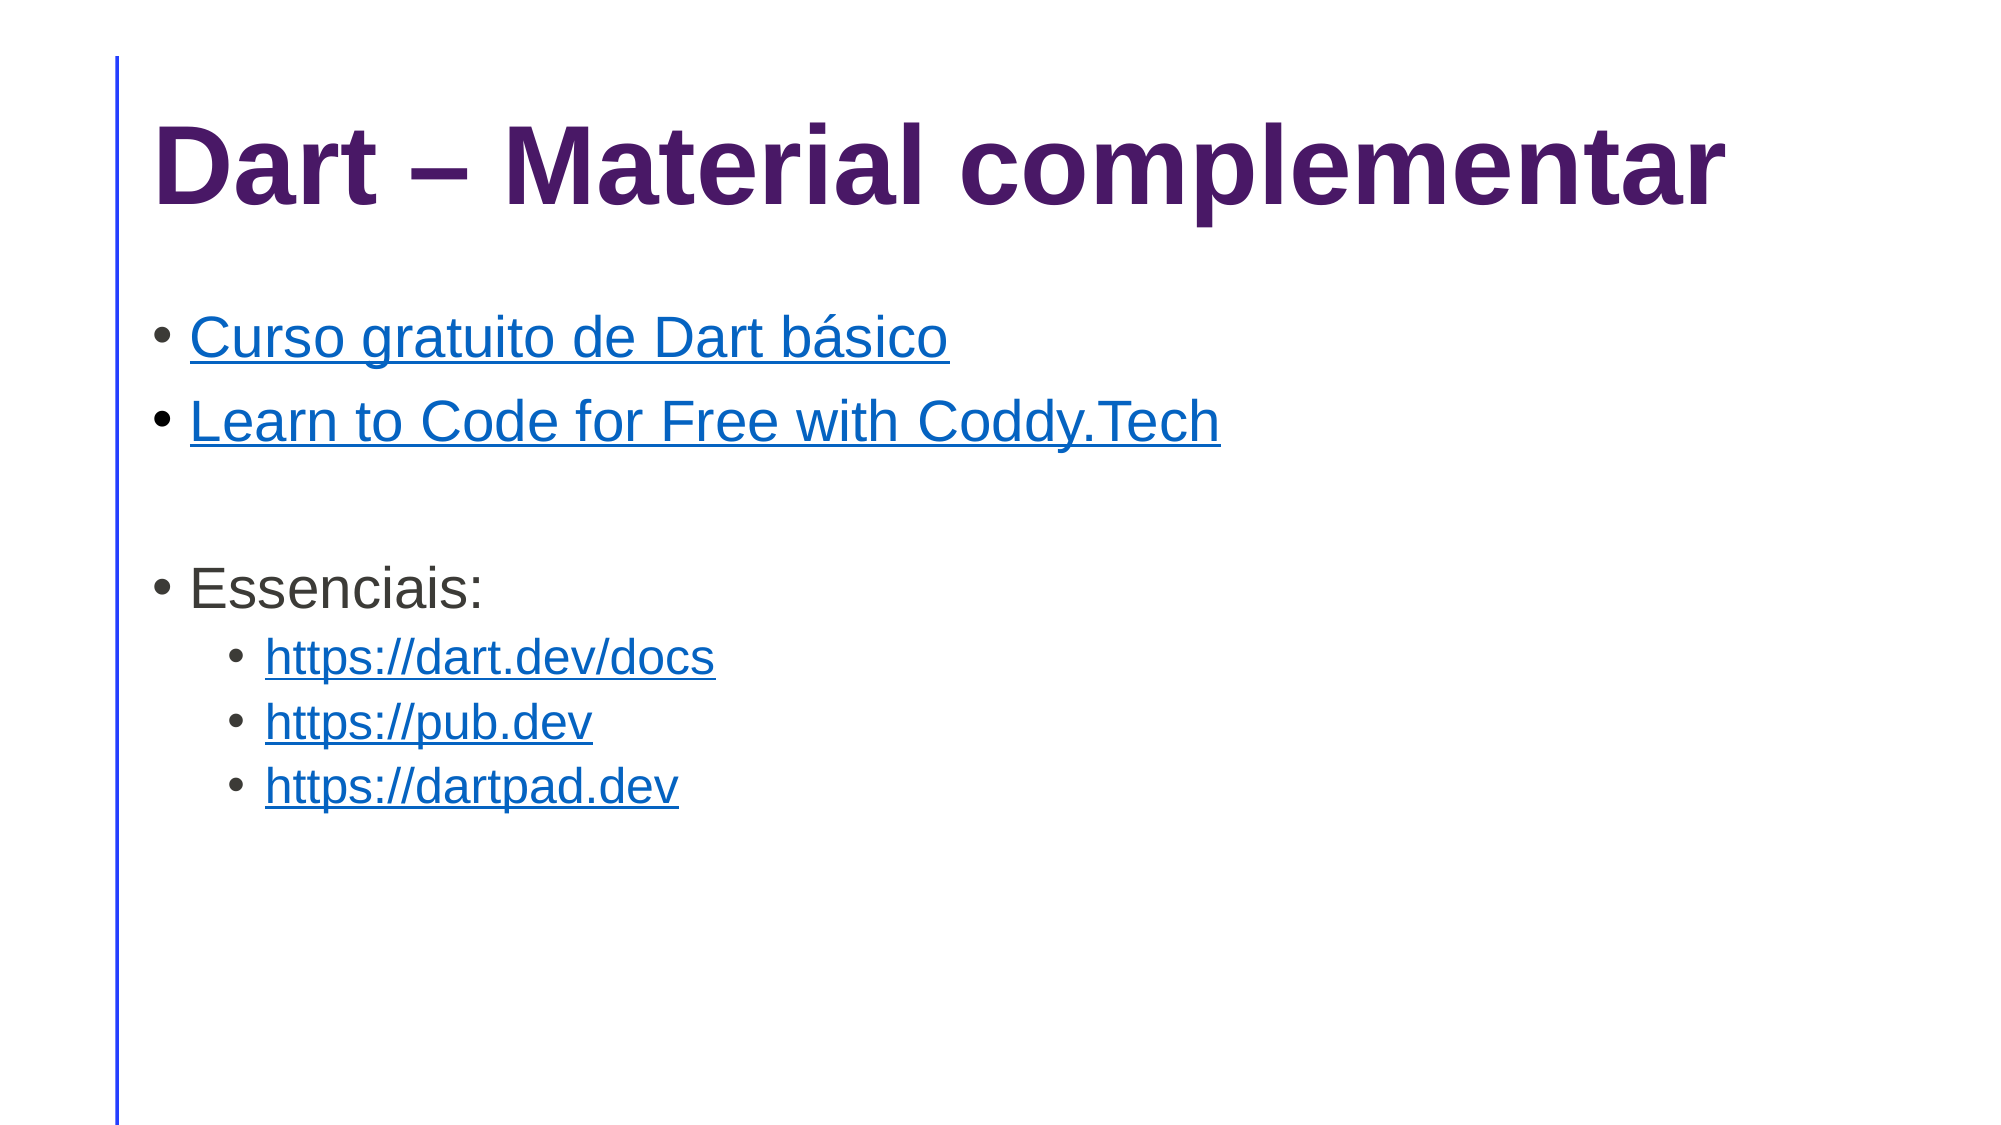

# Dart – Material complementar
Curso gratuito de Dart básico
Learn to Code for Free with Coddy.Tech

Essenciais:
https://dart.dev/docs
https://pub.dev
https://dartpad.dev